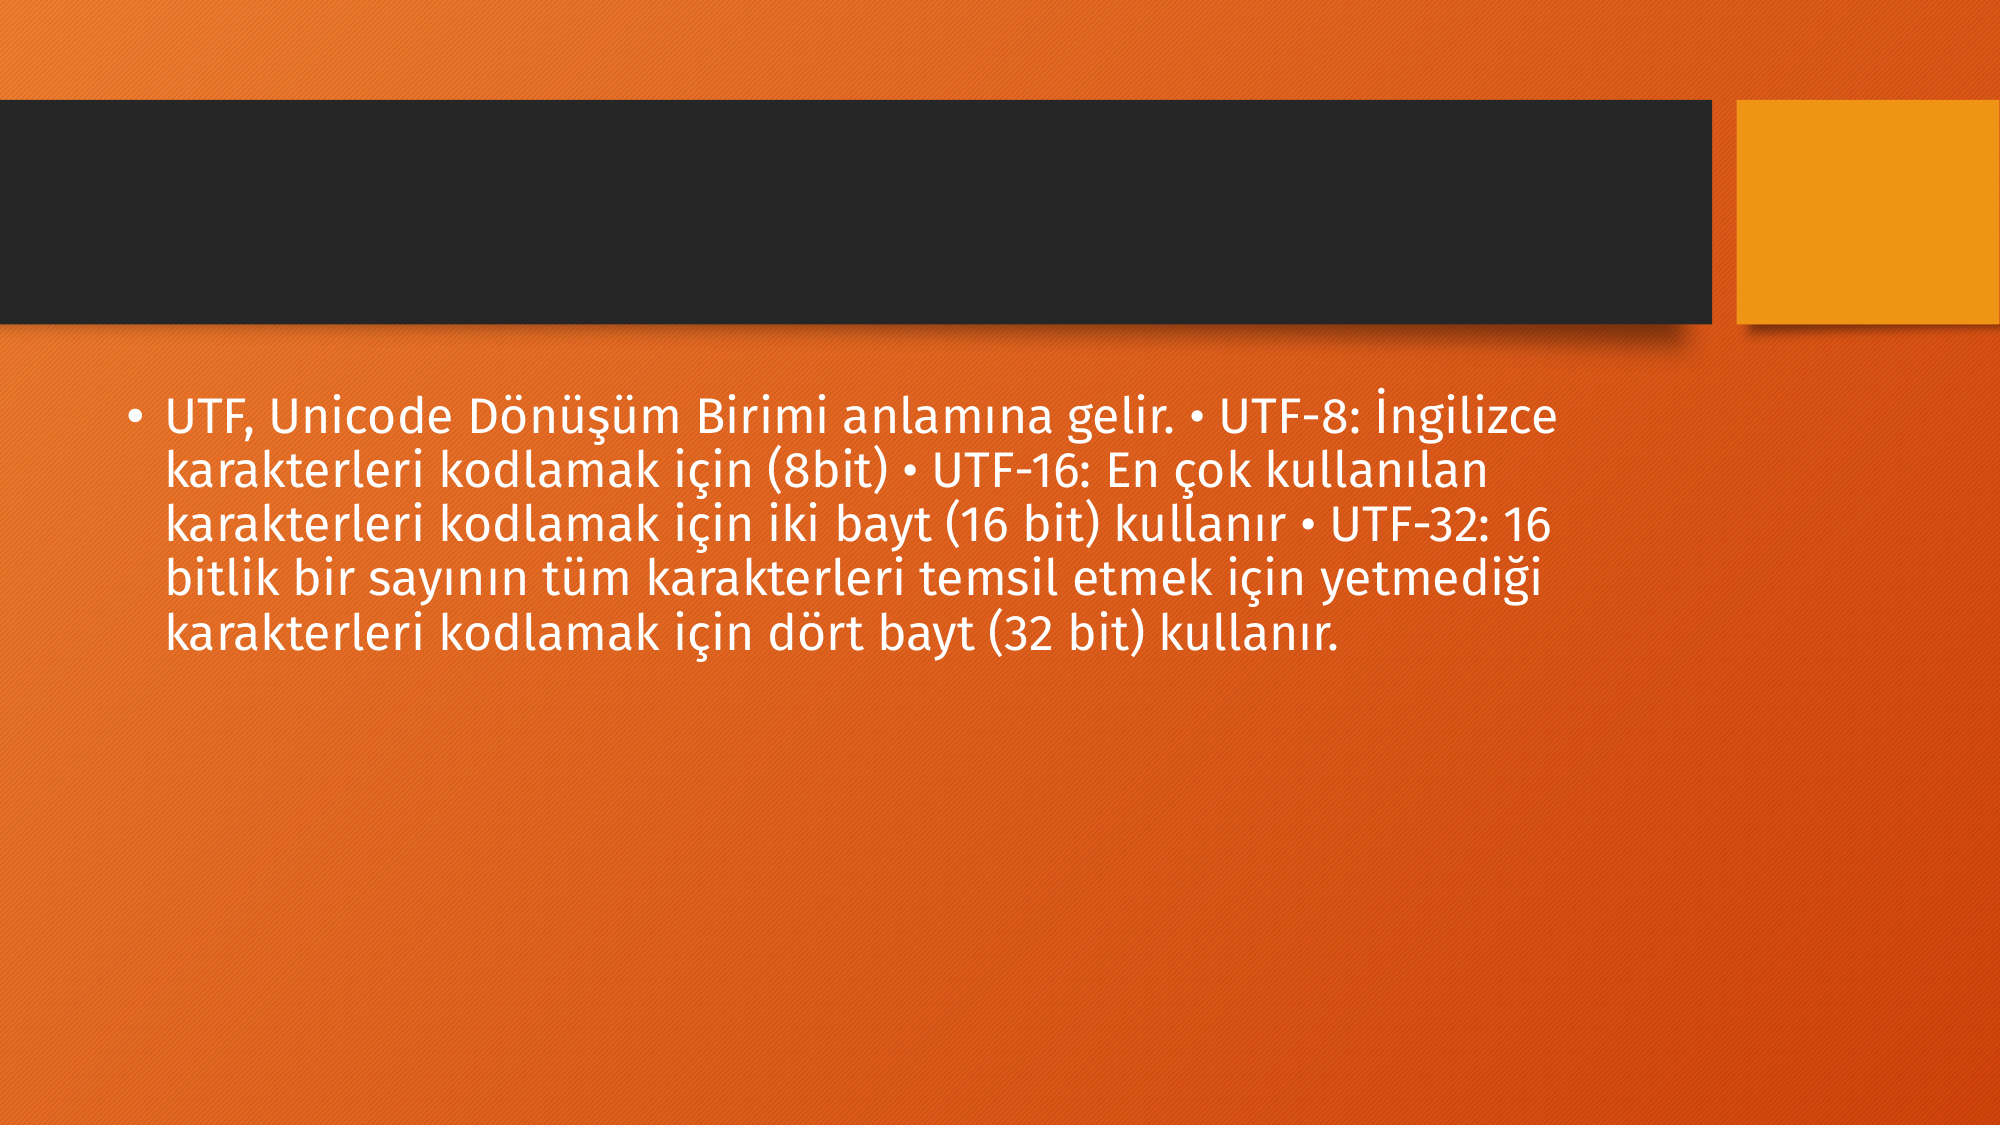

UTF, Unicode Dönüşüm Birimi anlamına gelir. • UTF-8: İngilizce karakterleri kodlamak için (8bit) • UTF-16: En çok kullanılan karakterleri kodlamak için iki bayt (16 bit) kullanır • UTF-32: 16 bitlik bir sayının tüm karakterleri temsil etmek için yetmediği karakterleri kodlamak için dört bayt (32 bit) kullanır.